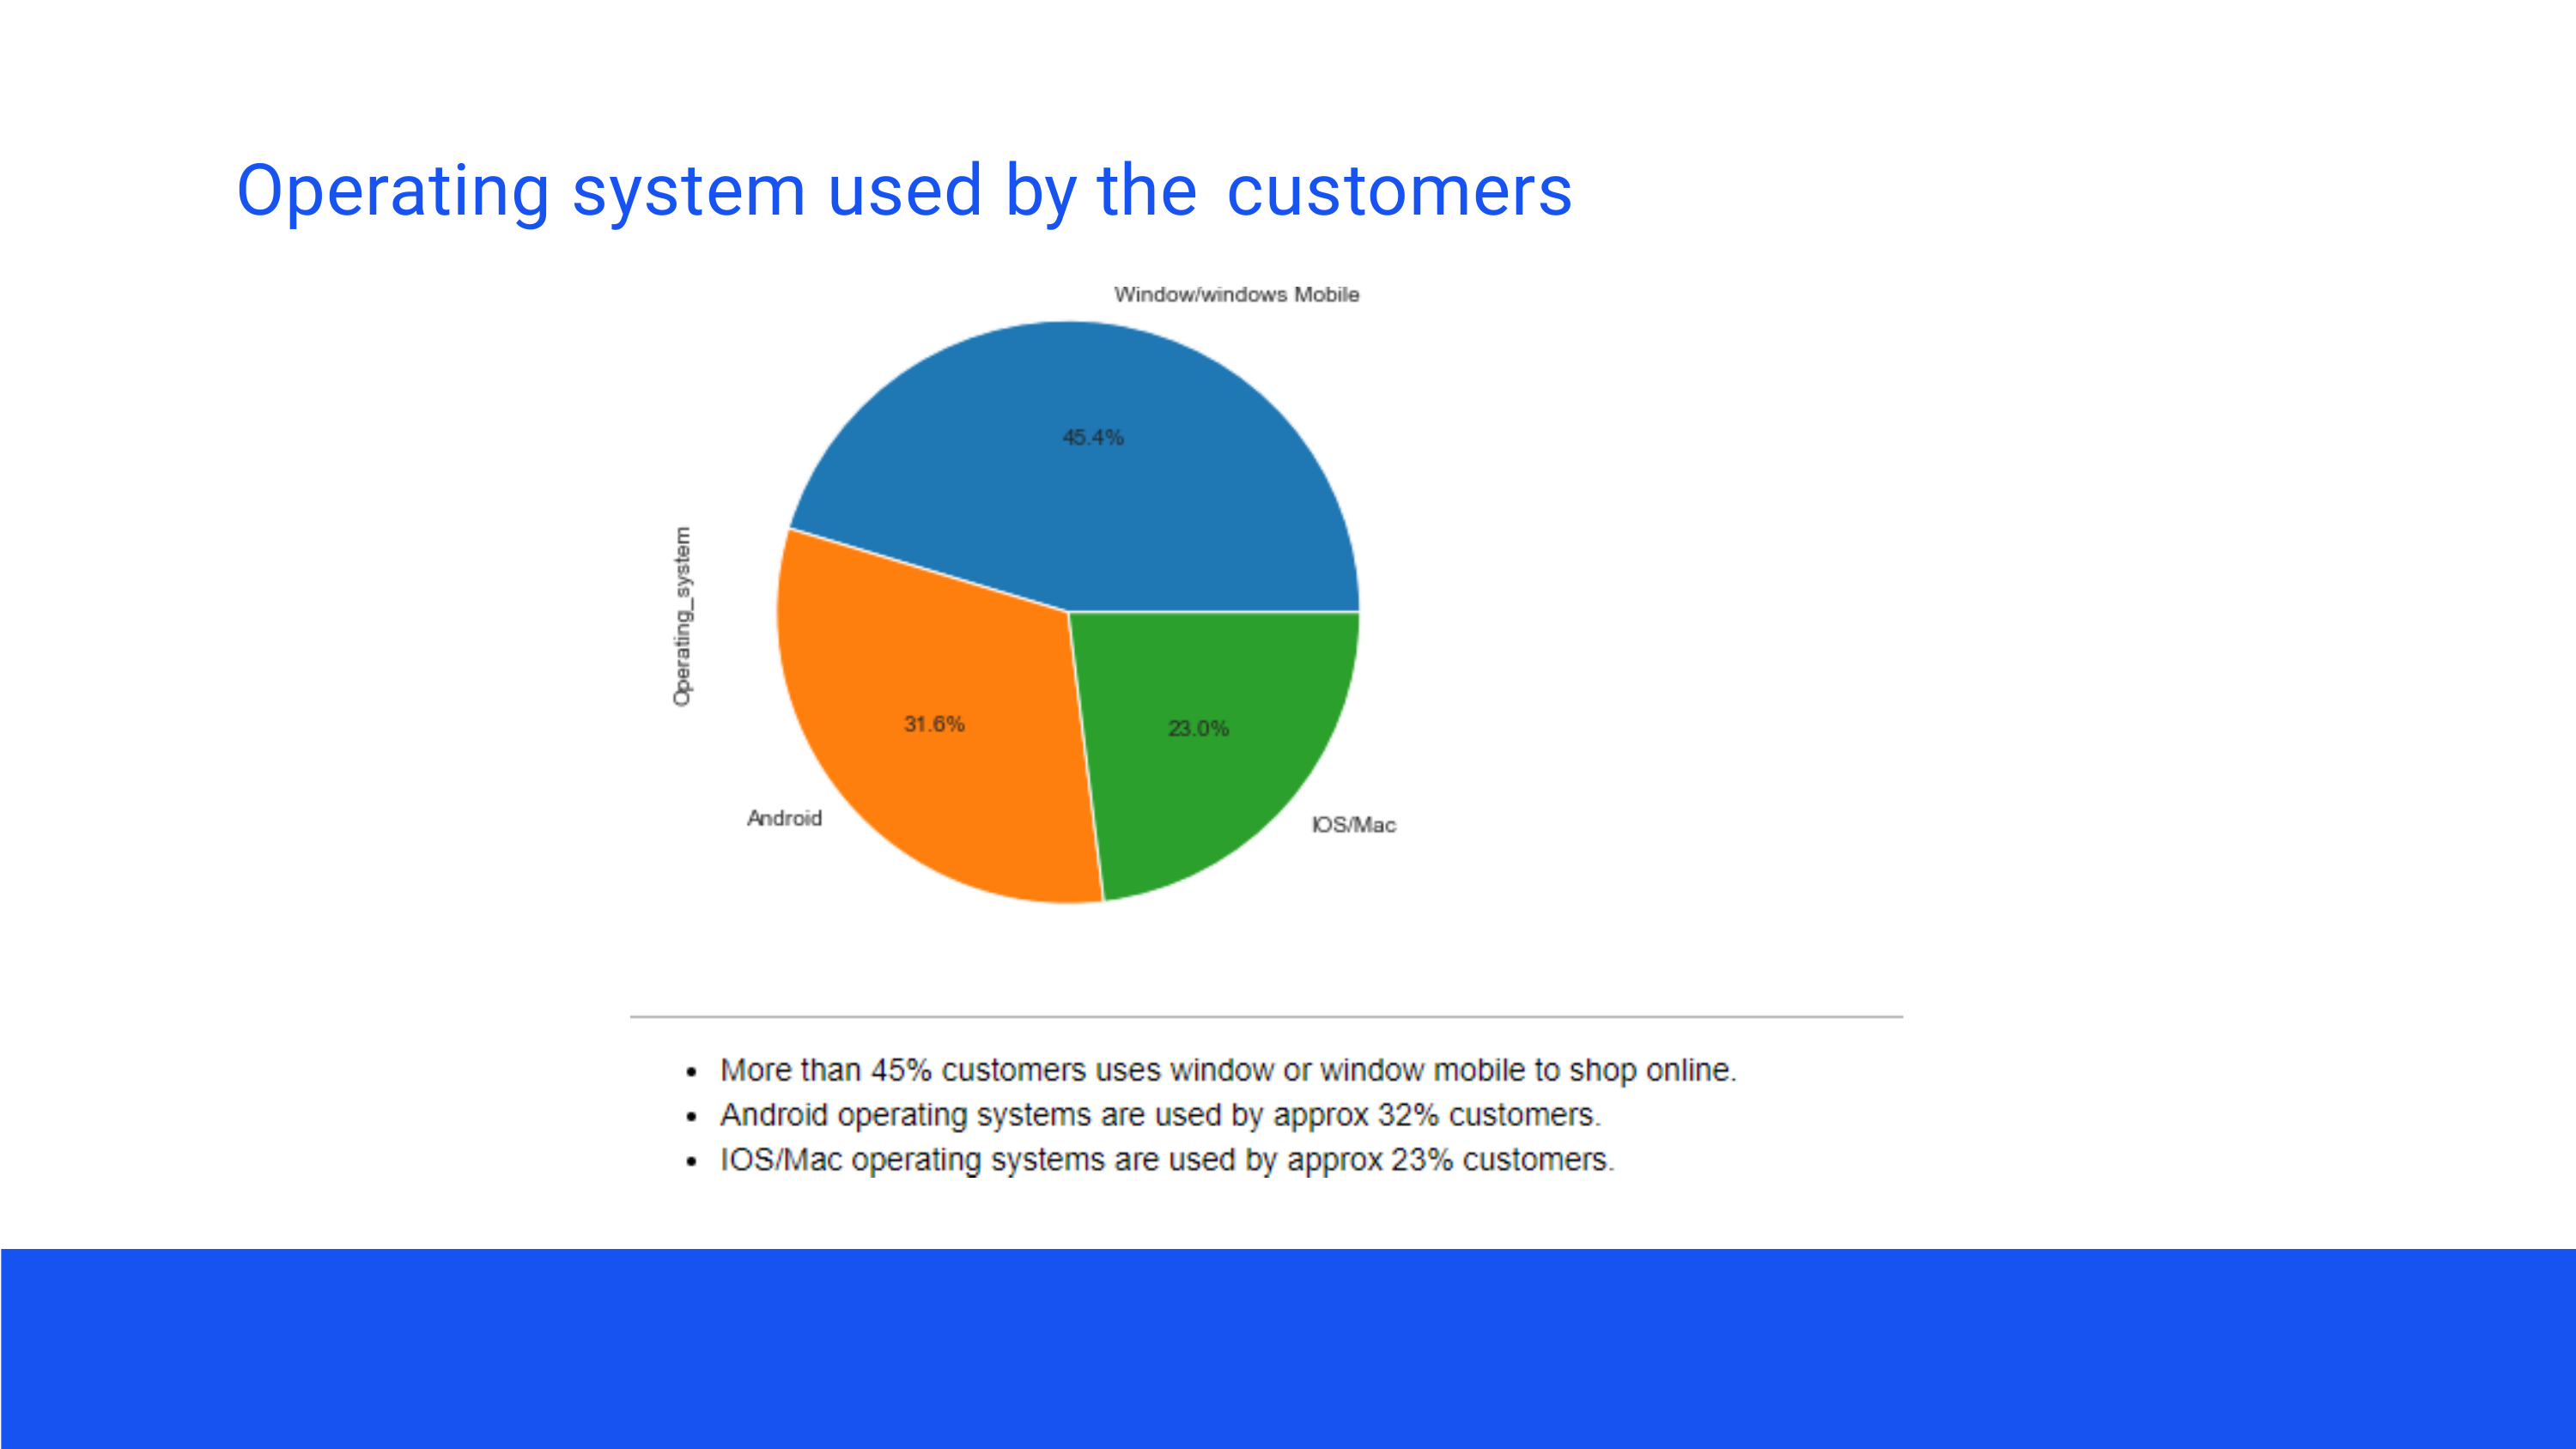

# Operating system used by the customers